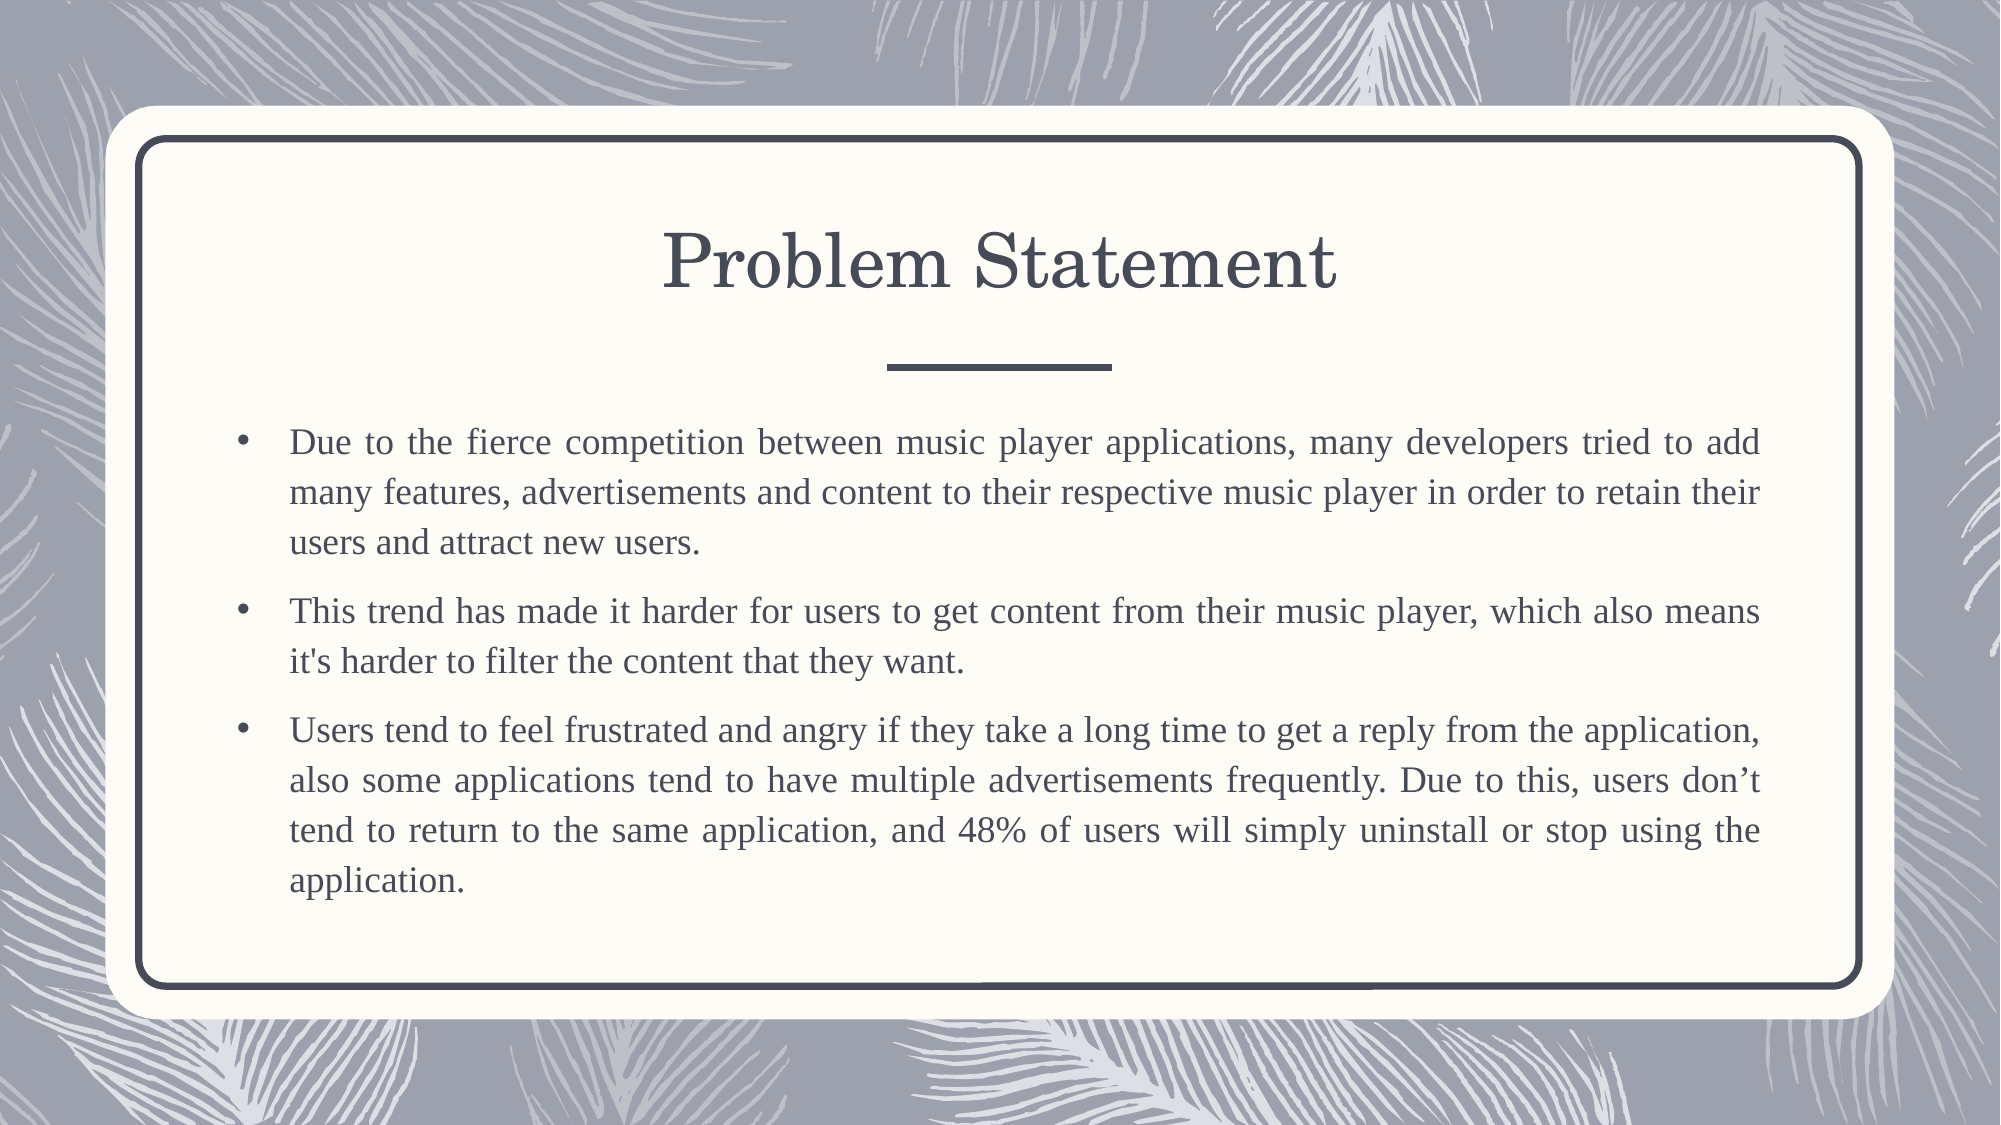

# Problem Statement
Due to the fierce competition between music player applications, many developers tried to add many features, advertisements and content to their respective music player in order to retain their users and attract new users.
This trend has made it harder for users to get content from their music player, which also means it's harder to filter the content that they want.
Users tend to feel frustrated and angry if they take a long time to get a reply from the application, also some applications tend to have multiple advertisements frequently. Due to this, users don’t tend to return to the same application, and 48% of users will simply uninstall or stop using the application.